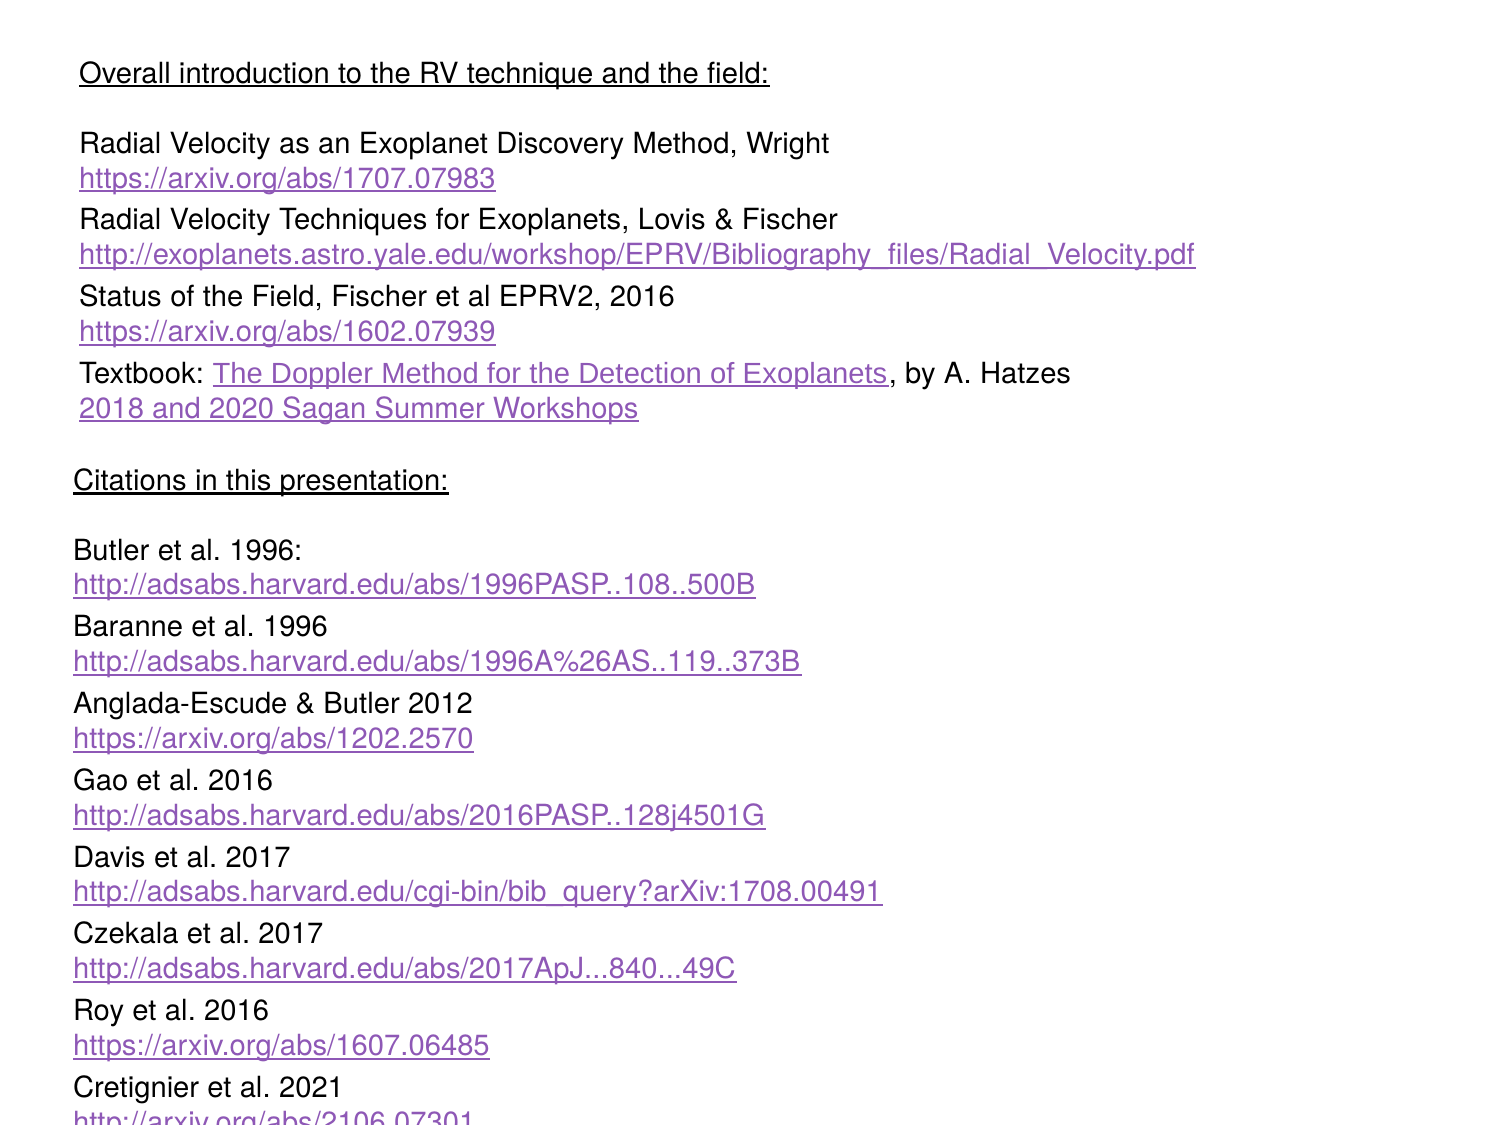

Overall introduction to the RV technique and the field:

Radial Velocity as an Exoplanet Discovery Method, Wright
https://arxiv.org/abs/1707.07983
Radial Velocity Techniques for Exoplanets, Lovis & Fischer
http://exoplanets.astro.yale.edu/workshop/EPRV/Bibliography_files/Radial_Velocity.pdf
Status of the Field, Fischer et al EPRV2, 2016
https://arxiv.org/abs/1602.07939
Textbook: The Doppler Method for the Detection of Exoplanets, by A. Hatzes
2018 and 2020 Sagan Summer Workshops
Citations in this presentation:

Butler et al. 1996:
http://adsabs.harvard.edu/abs/1996PASP..108..500B
Baranne et al. 1996
http://adsabs.harvard.edu/abs/1996A%26AS..119..373B
Anglada-Escude & Butler 2012
https://arxiv.org/abs/1202.2570
Gao et al. 2016
http://adsabs.harvard.edu/abs/2016PASP..128j4501G
Davis et al. 2017
http://adsabs.harvard.edu/cgi-bin/bib_query?arXiv:1708.00491
Czekala et al. 2017
http://adsabs.harvard.edu/abs/2017ApJ...840...49C
Roy et al. 2016
https://arxiv.org/abs/1607.06485
Cretignier et al. 2021
﻿http://arxiv.org/abs/2106.07301